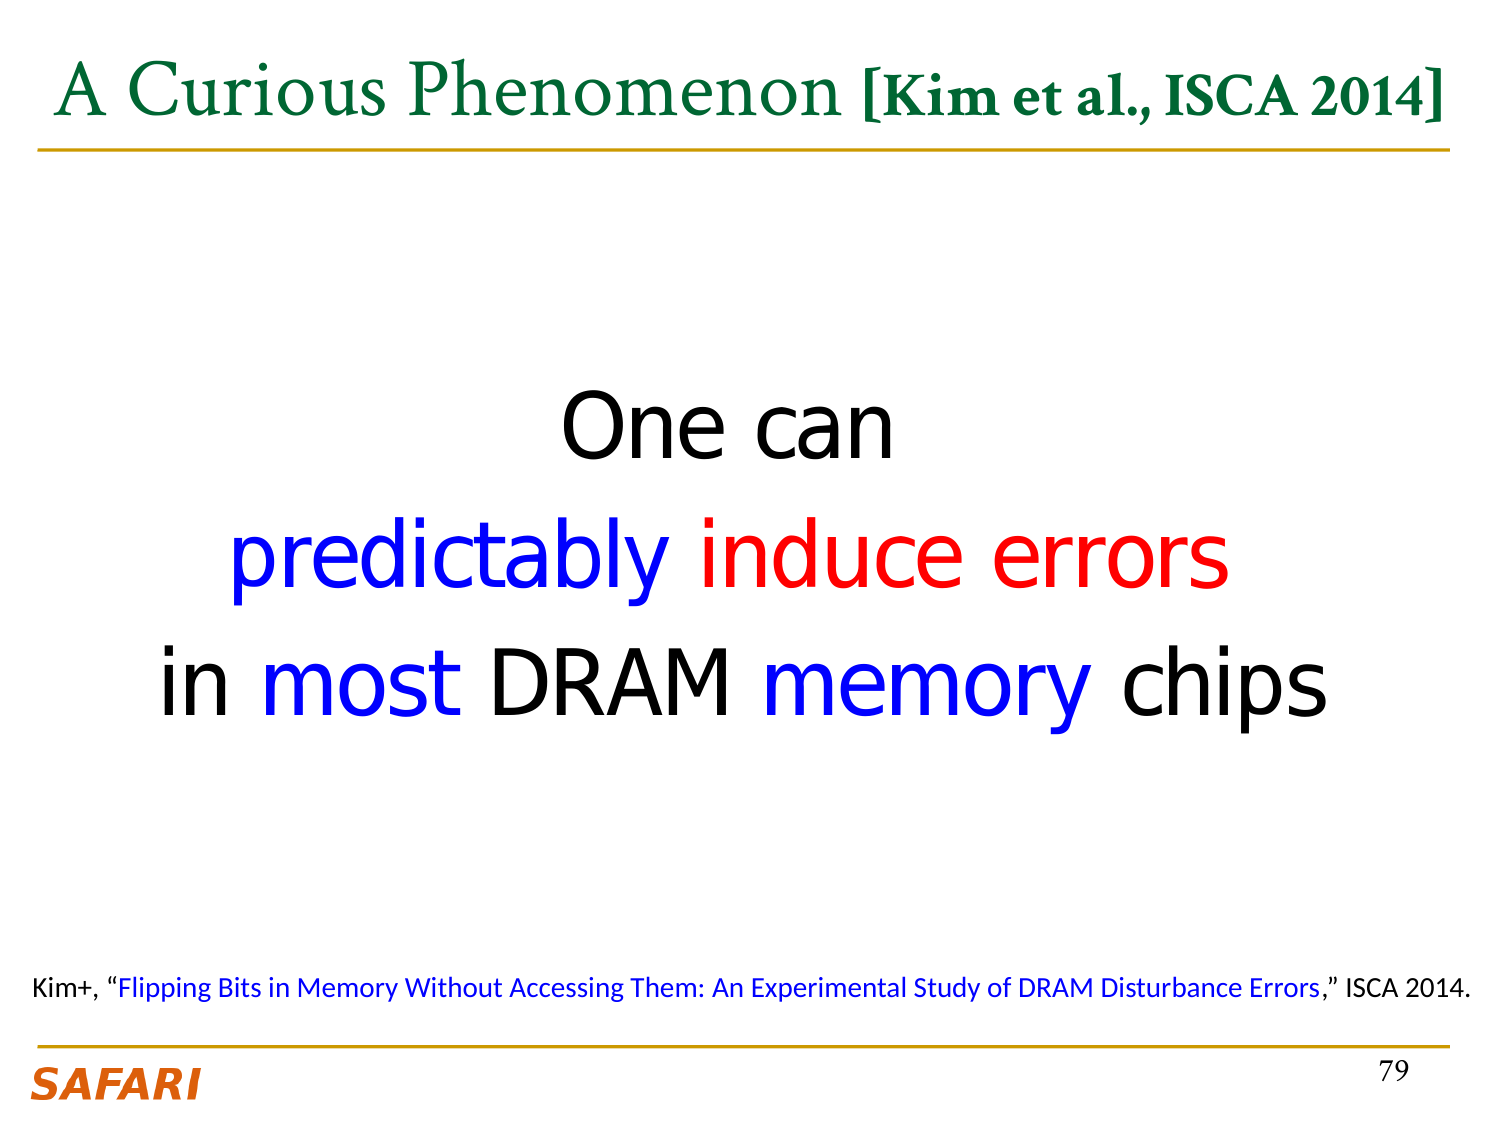

# A Curious Phenomenon [Kim et al., ISCA 2014]

One can
predictably induce errors
in most DRAM memory chips
Kim+, “Flipping Bits in Memory Without Accessing Them: An Experimental Study of DRAM Disturbance Errors,” ISCA 2014.
79